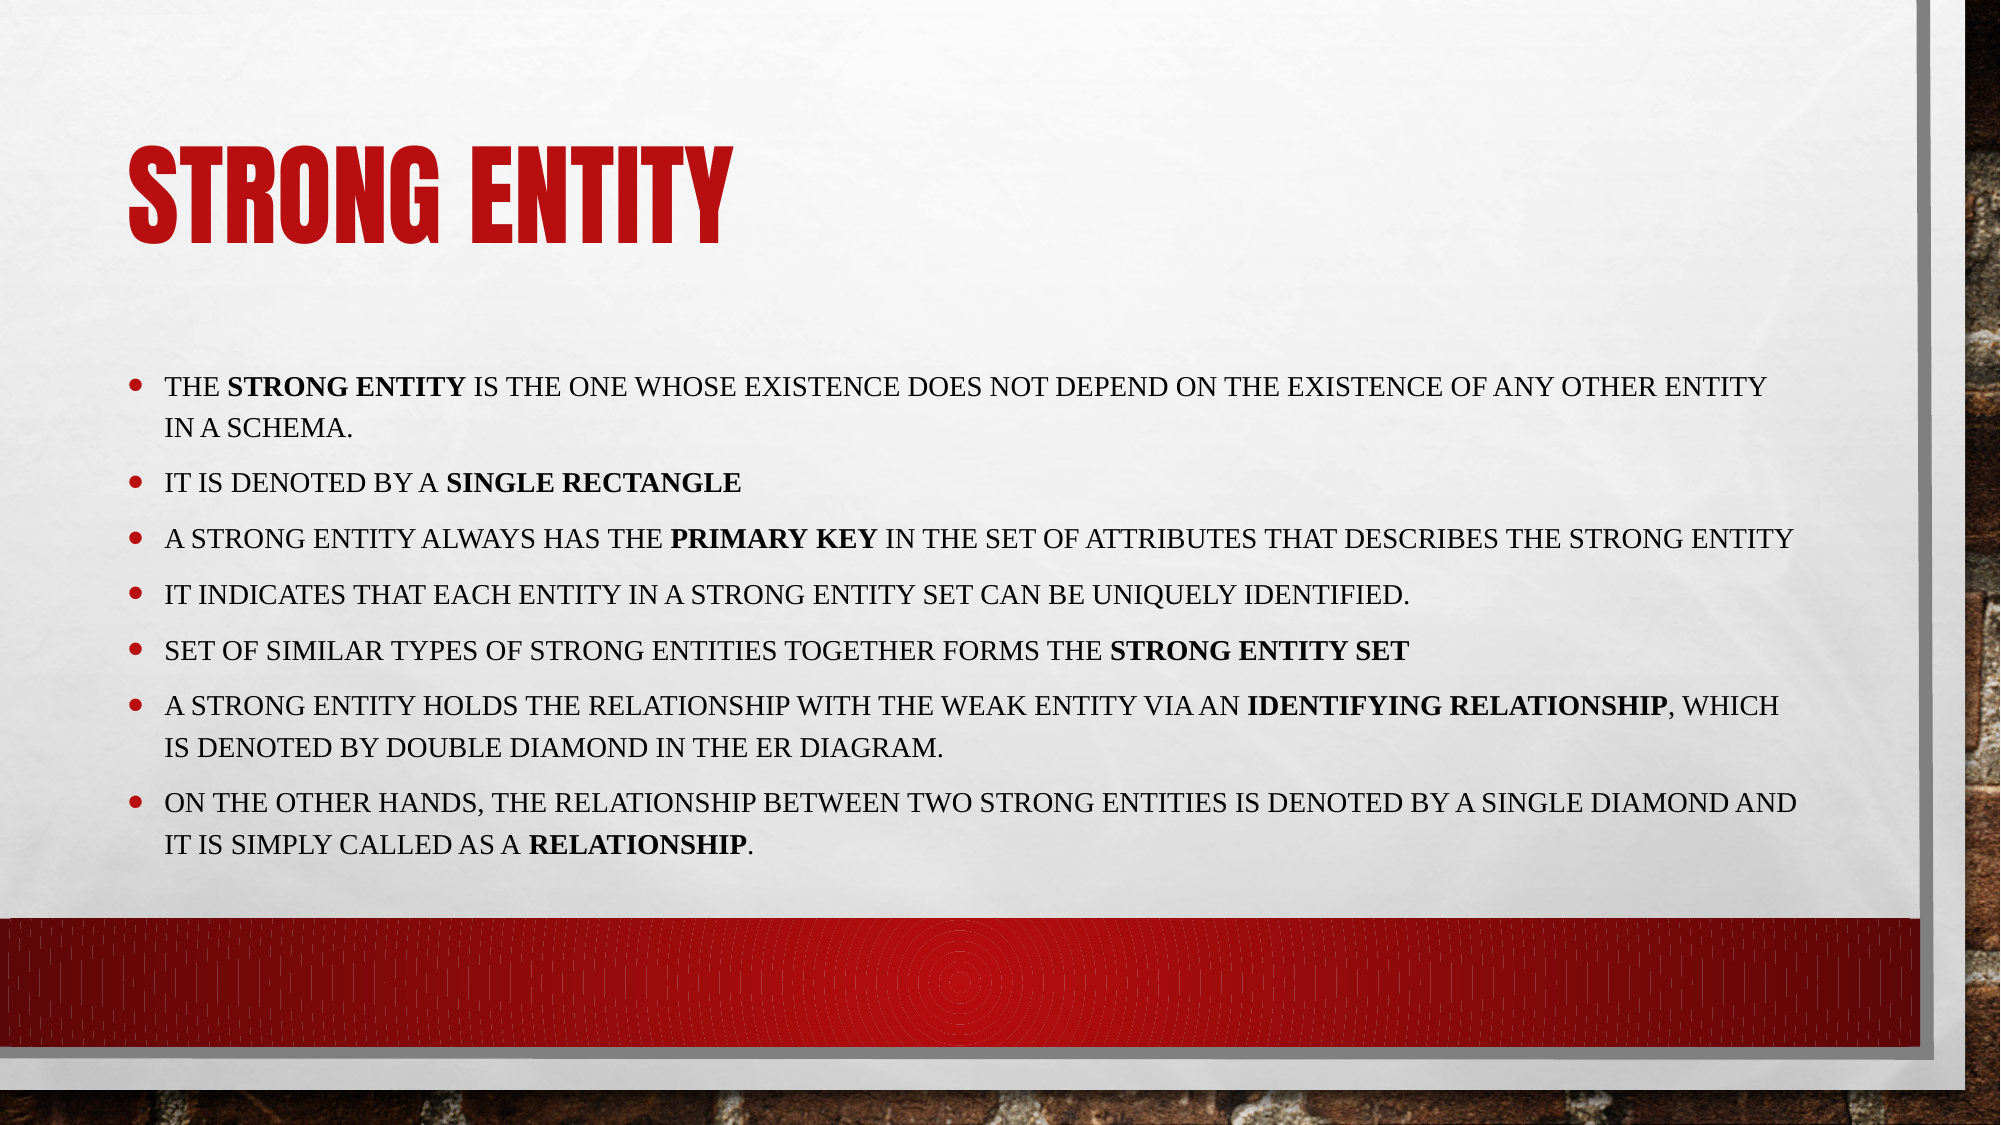

# STRONG ENTITY
The Strong Entity is the one whose existence does not depend on the existence of any other entity in a schema.
It is denoted by a single rectangle
A strong entity always has the primary key in the set of attributes that describes the strong entity
It indicates that each entity in a strong entity set can be uniquely identified.
Set of similar types of strong entities together forms the Strong Entity Set
A strong entity holds the relationship with the weak entity via an Identifying Relationship, which is denoted by double diamond in the ER diagram.
On the other hands, the relationship between two strong entities is denoted by a single diamond and it is simply called as a relationship.